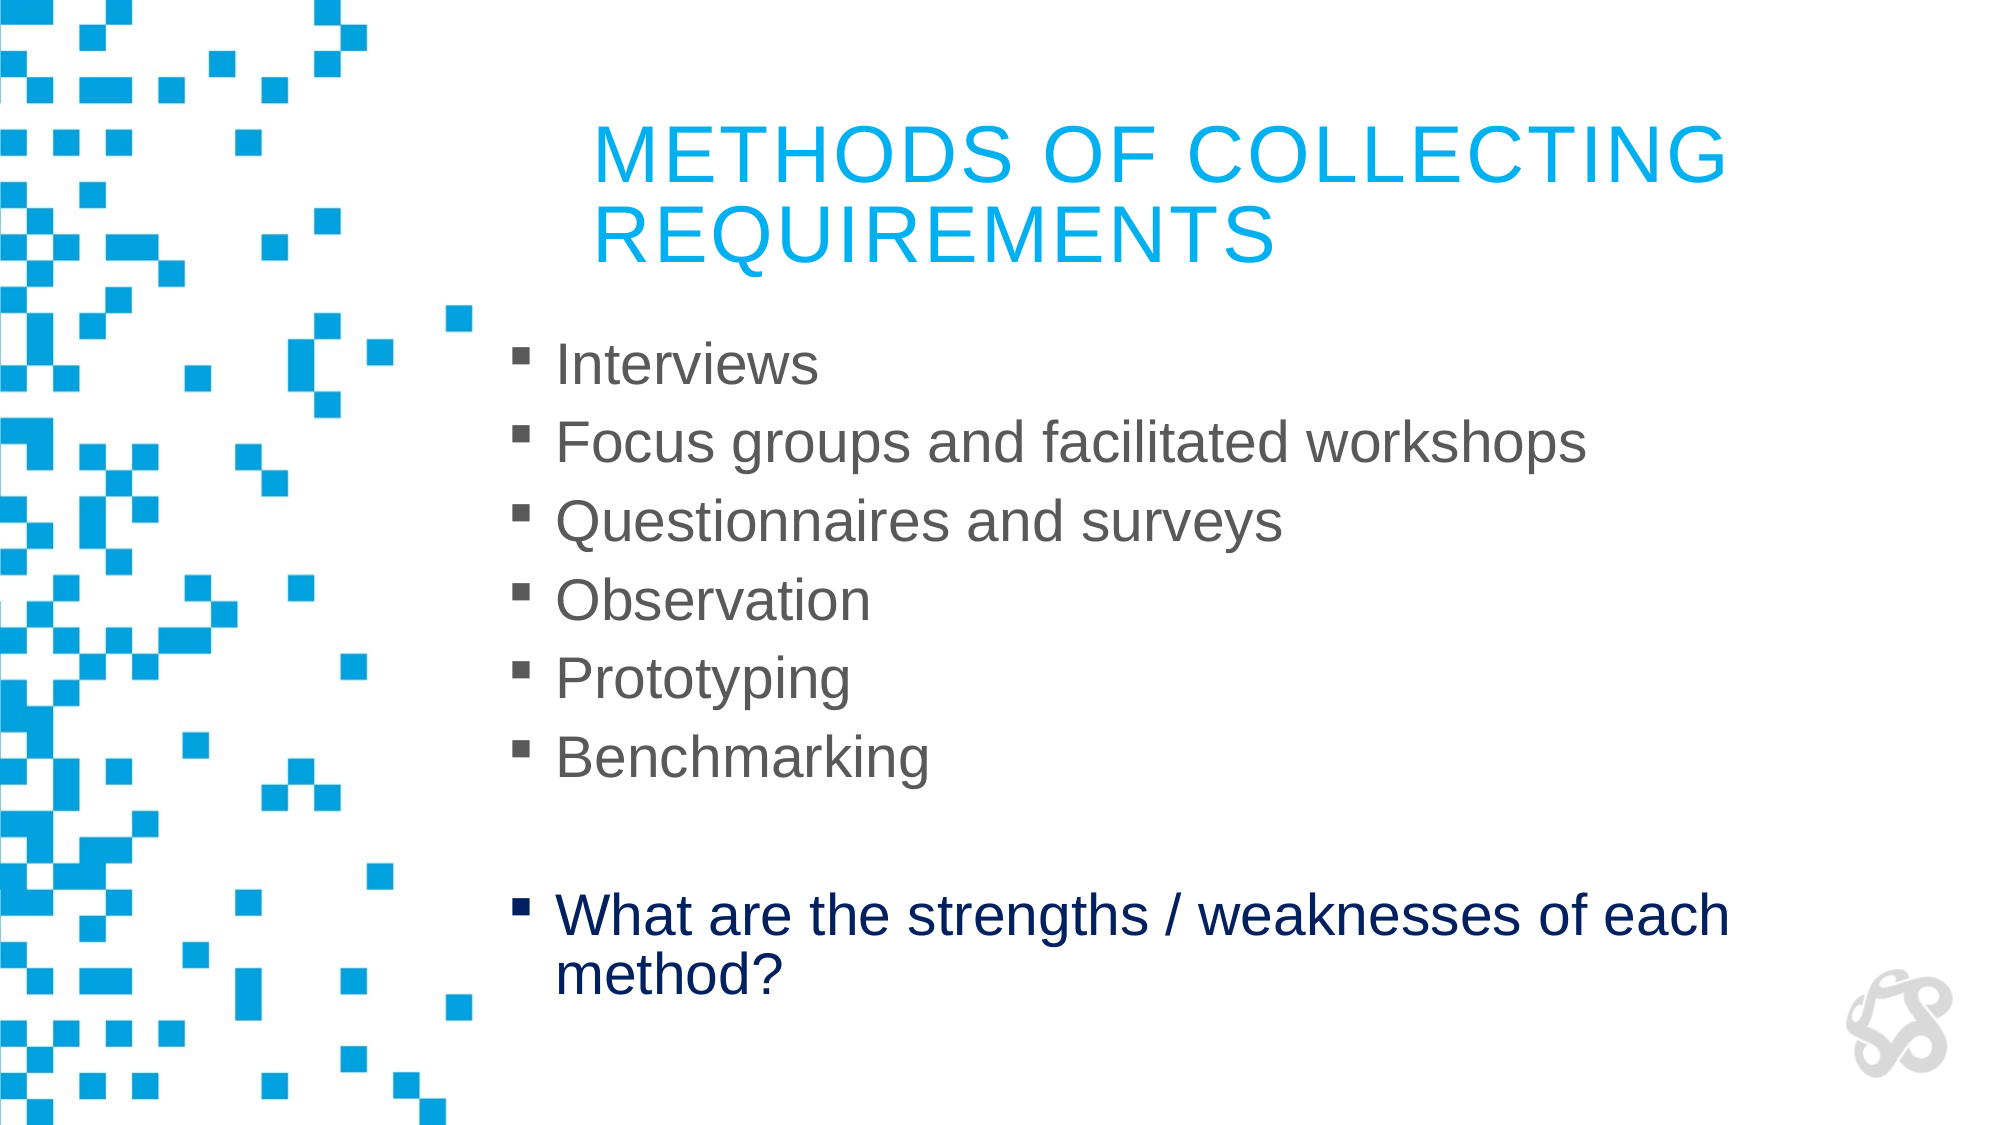

# Methods of Collecting Requirements
Interviews
Focus groups and facilitated workshops
Questionnaires and surveys
Observation
Prototyping
Benchmarking

What are the strengths / weaknesses of each method?